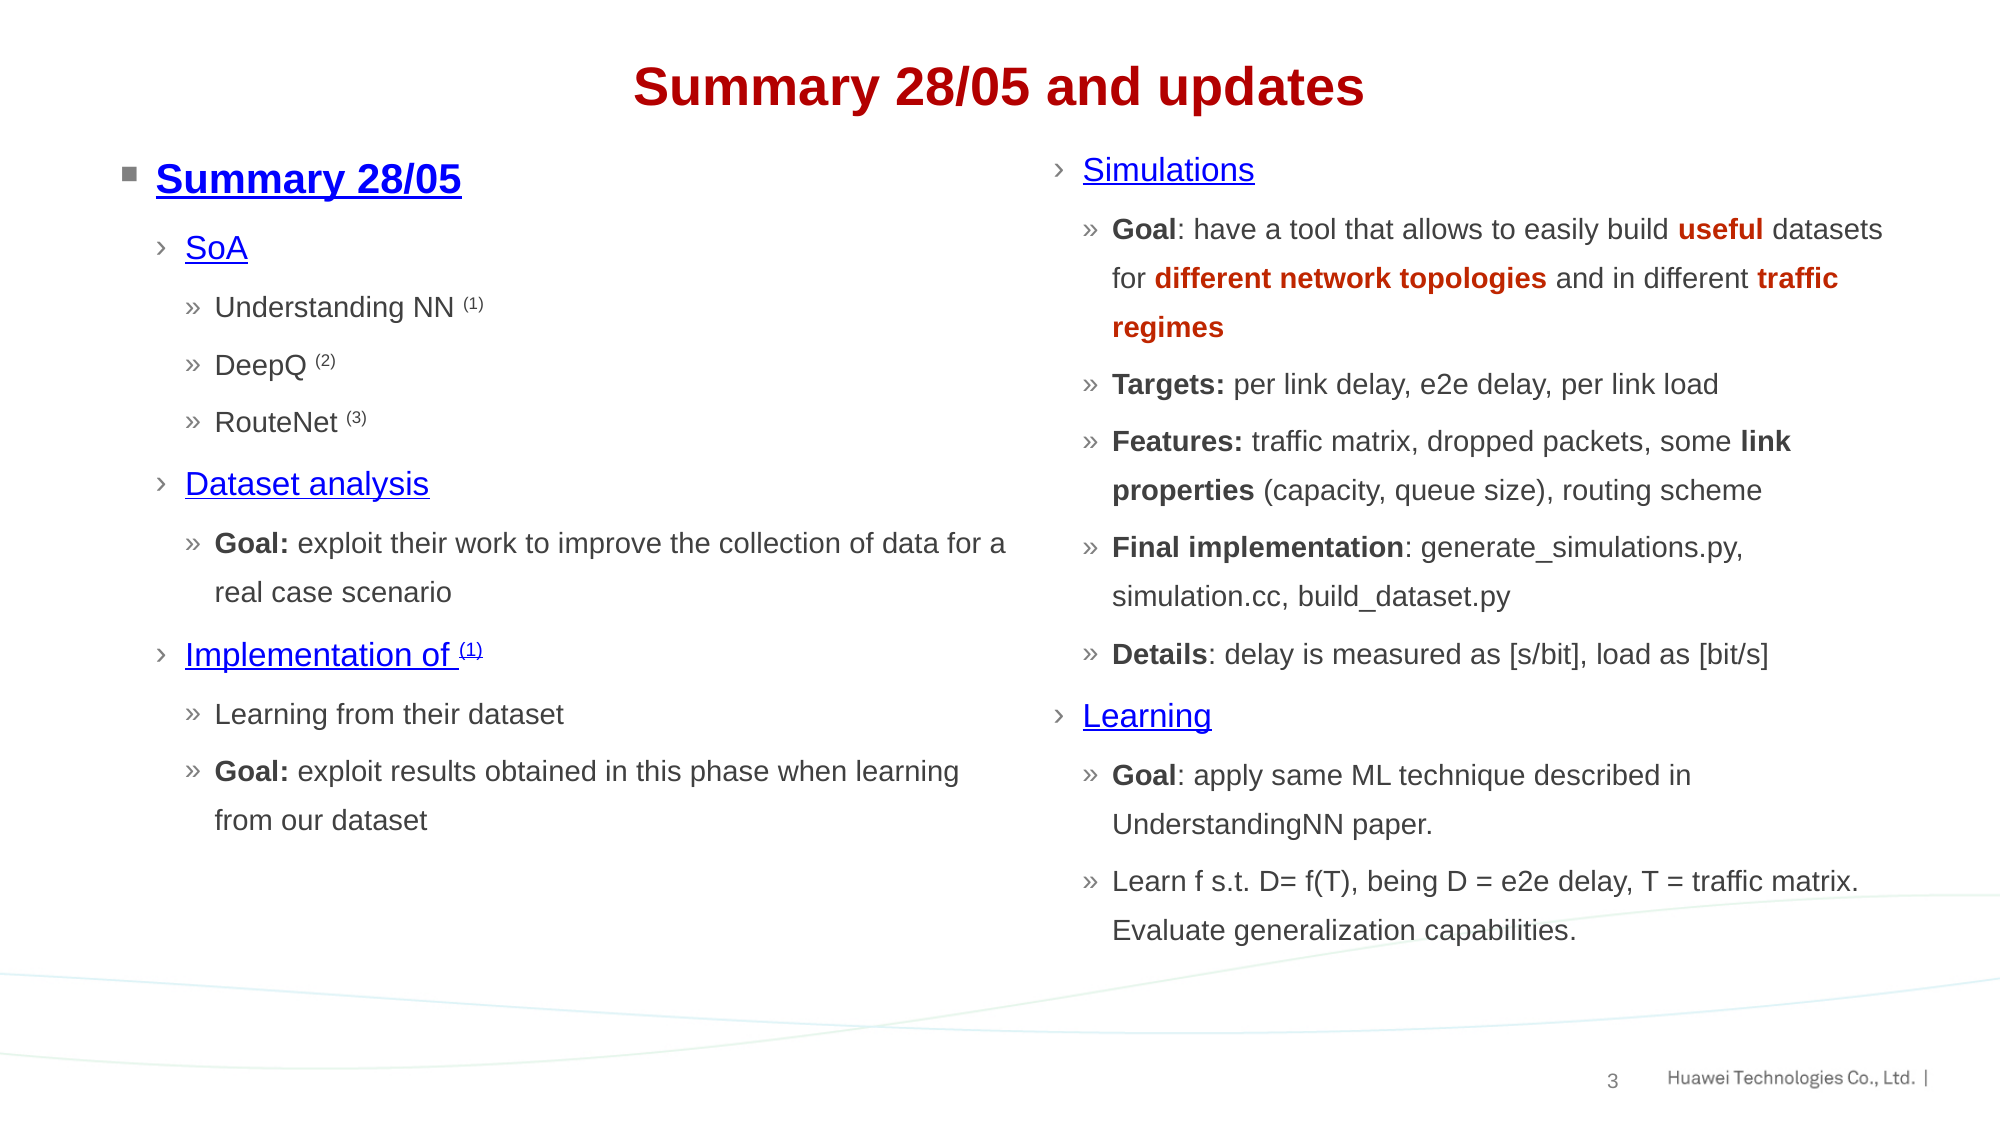

# Summary 28/05 and updates
Summary 28/05
SoA
Understanding NN (1)
DeepQ (2)
RouteNet (3)
Dataset analysis
Goal: exploit their work to improve the collection of data for a real case scenario
Implementation of (1)
Learning from their dataset
Goal: exploit results obtained in this phase when learning from our dataset

Updates 17/07
Simulations
Goal: have a tool that allows to easily build useful datasets for different network topologies and in different traffic regimes
Targets: per link delay, e2e delay, per link load
Features: traffic matrix, dropped packets, some link properties (capacity, queue size), routing scheme
Final implementation: generate_simulations.py, simulation.cc, build_dataset.py
Details: delay is measured as [s/bit], load as [bit/s]
Learning
Goal: apply same ML technique described in UnderstandingNN paper.
Learn f s.t. D= f(T), being D = e2e delay, T = traffic matrix. Evaluate generalization capabilities.